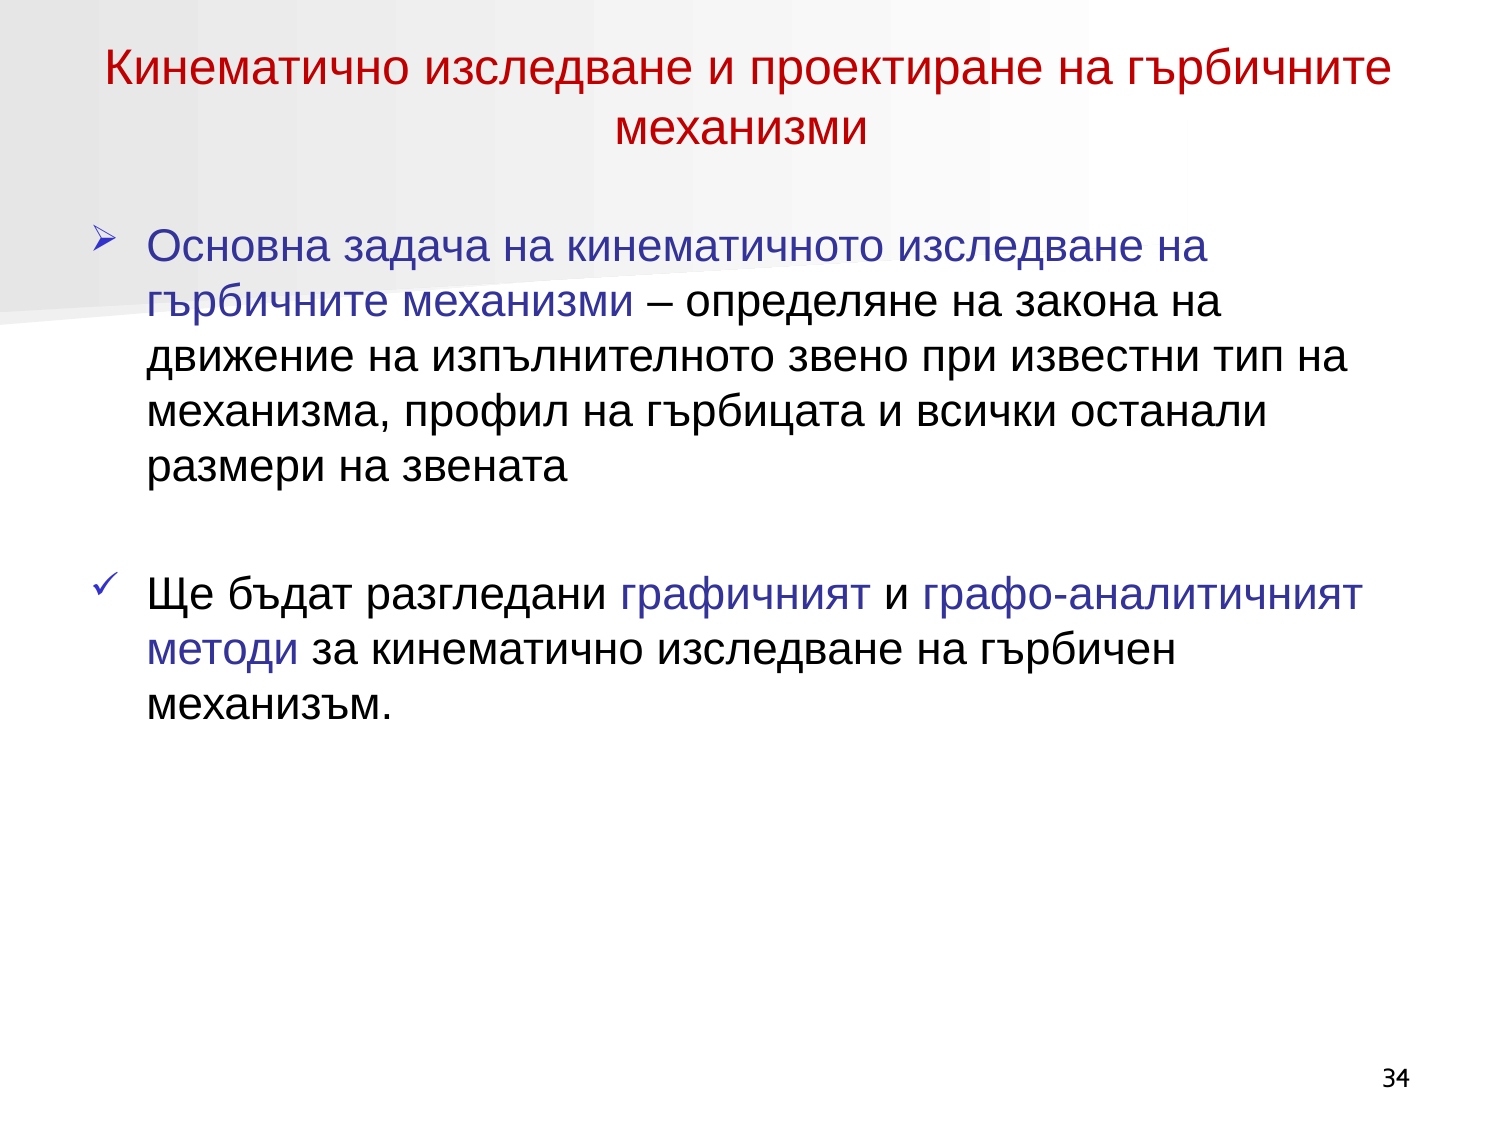

# Кинематично изследване и проектиране на гърбичните механизми
Основна задача на кинематичното изследване на гърбичните механизми – определяне на закона на движение на изпълнителното звено при известни тип на механизма, профил на гърбицата и всички останали размери на звената

Ще бъдат разгледани графичният и графо-аналитичният методи за кинематично изследване на гърбичен механизъм.
34